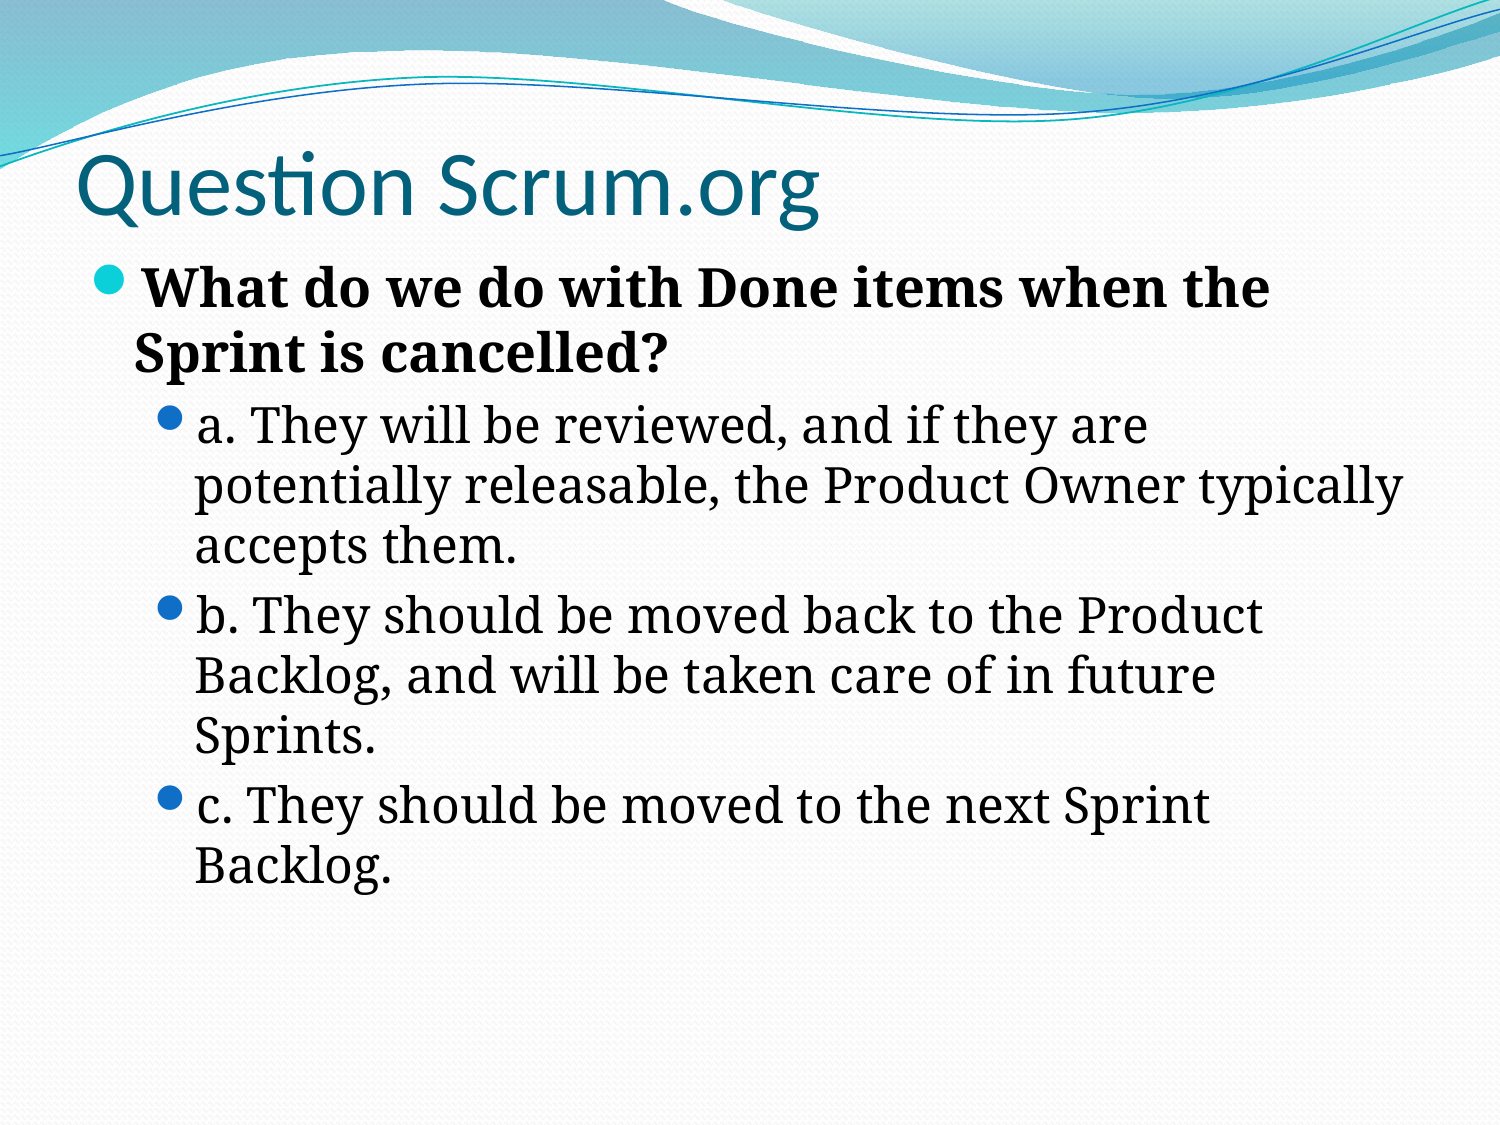

# Question Scrum.org
What do we do with Done items when the Sprint is cancelled?
a. They will be reviewed, and if they are potentially releasable, the Product Owner typically accepts them.
b. They should be moved back to the Product Backlog, and will be taken care of in future Sprints.
c. They should be moved to the next Sprint Backlog.